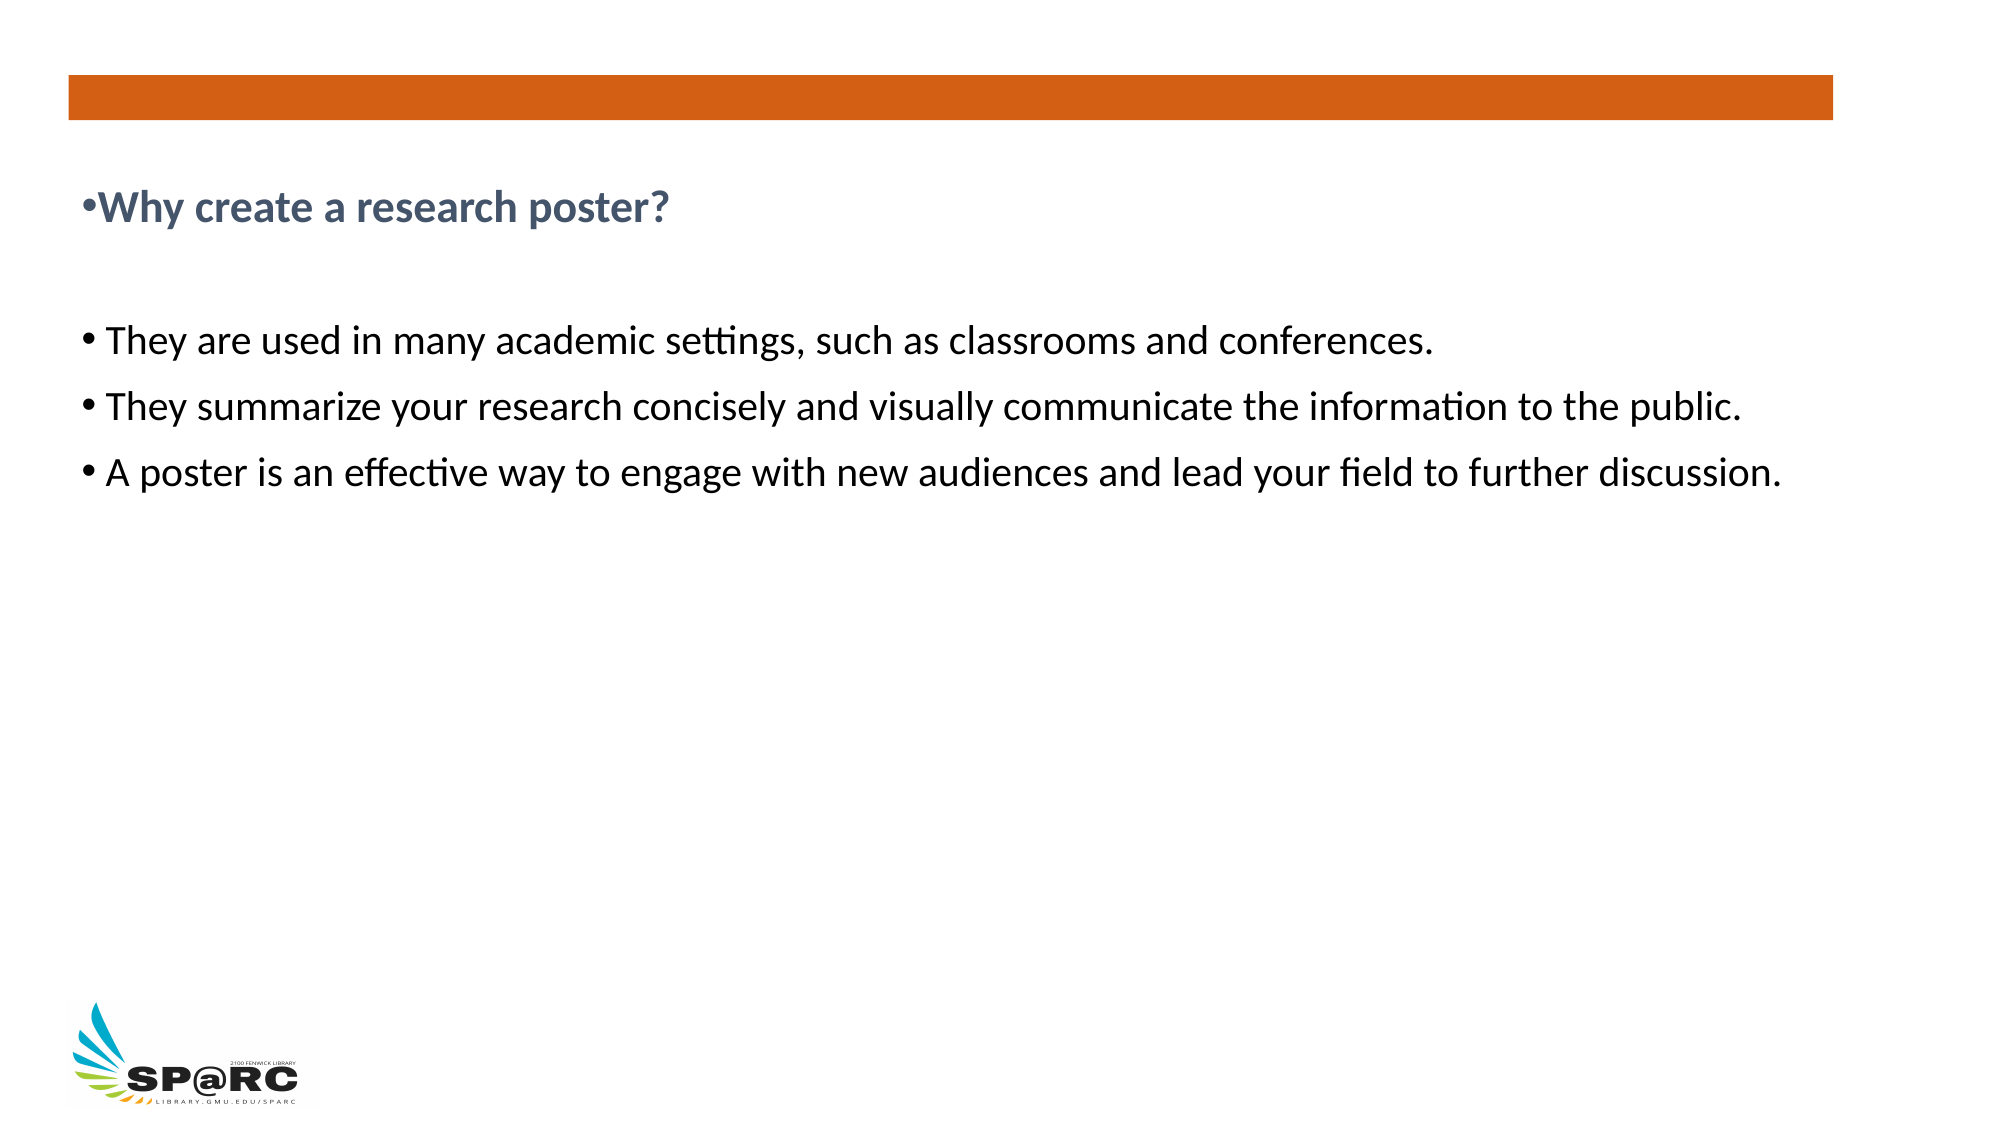

Why create a research poster?

 They are used in many academic settings, such as classrooms and conferences.
 They summarize your research concisely and visually communicate the information to the public.
 A poster is an effective way to engage with new audiences and lead your field to further discussion.